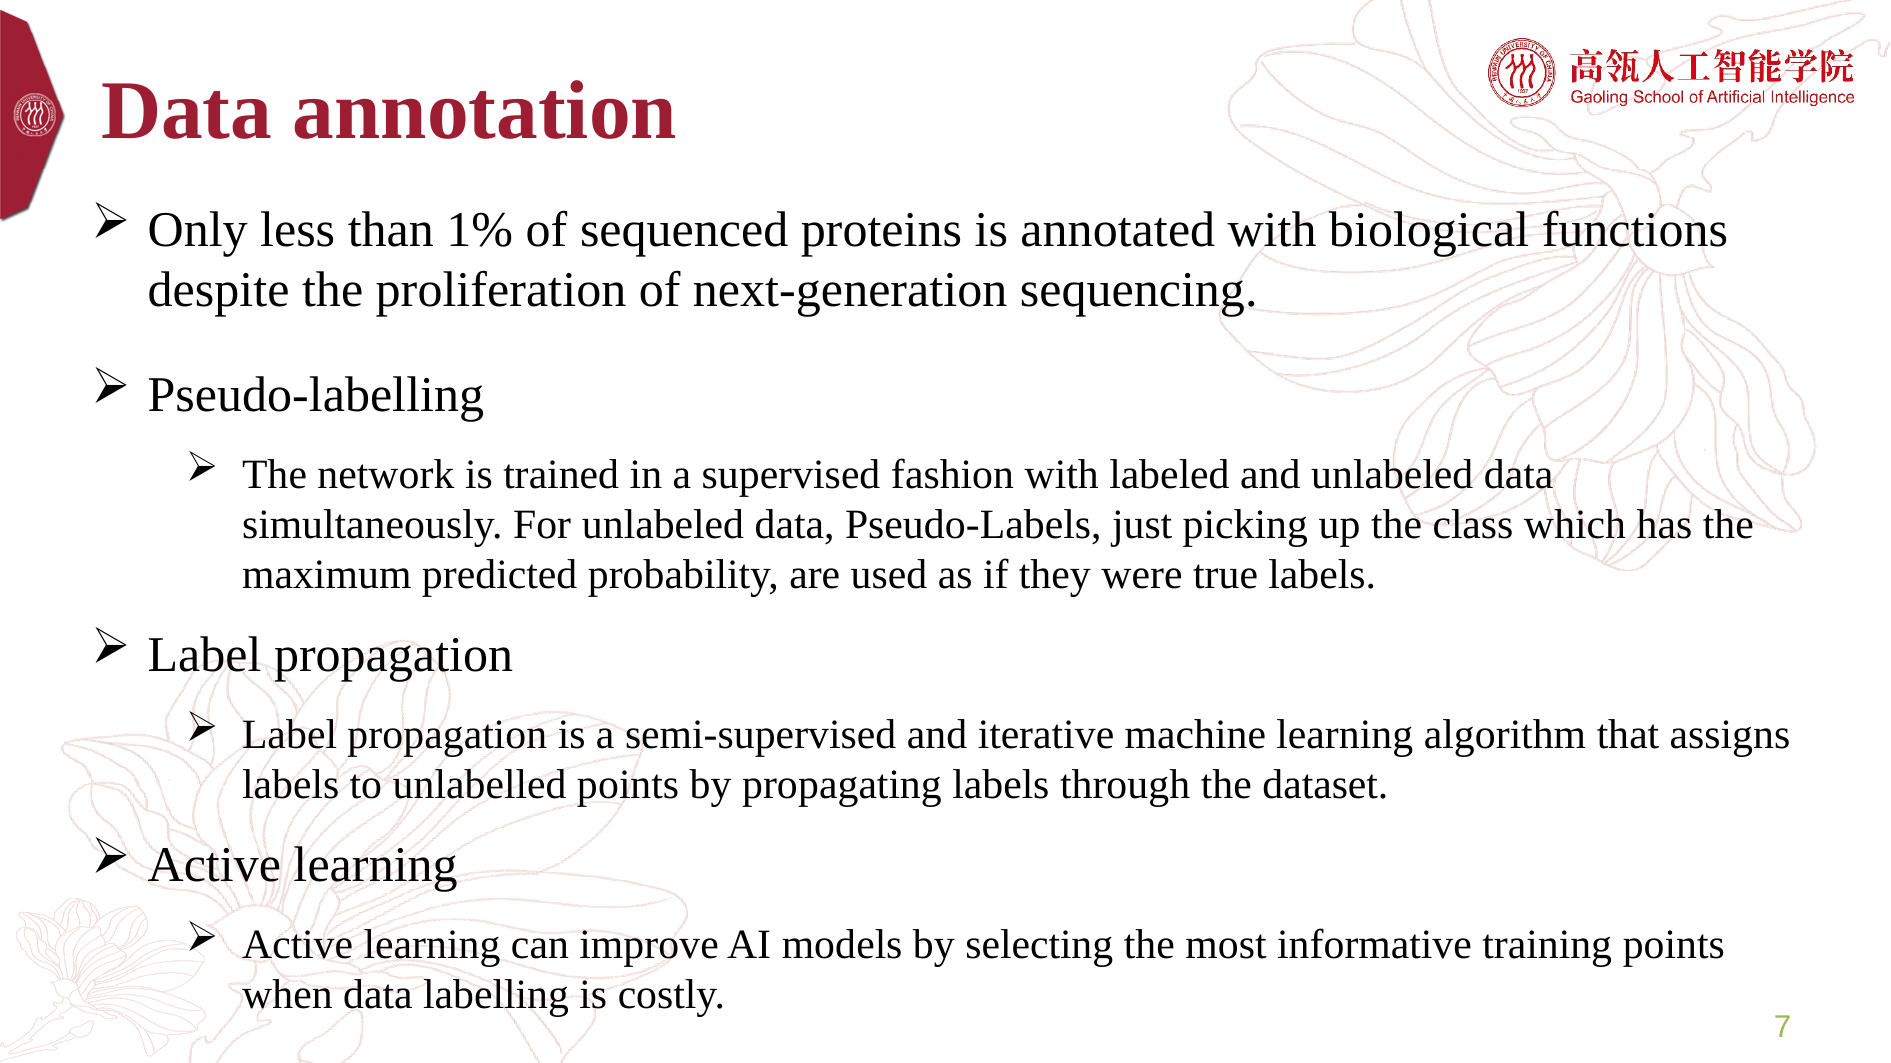

# Data annotation
Only less than 1% of sequenced proteins is annotated with biological functions despite the proliferation of next-generation sequencing.

Pseudo-labelling
The network is trained in a supervised fashion with labeled and unlabeled data simultaneously. For unlabeled data, Pseudo-Labels, just picking up the class which has the maximum predicted probability, are used as if they were true labels.
Label propagation
Label propagation is a semi-supervised and iterative machine learning algorithm that assigns labels to unlabelled points by propagating labels through the dataset.
Active learning
Active learning can improve AI models by selecting the most informative training points when data labelling is costly.